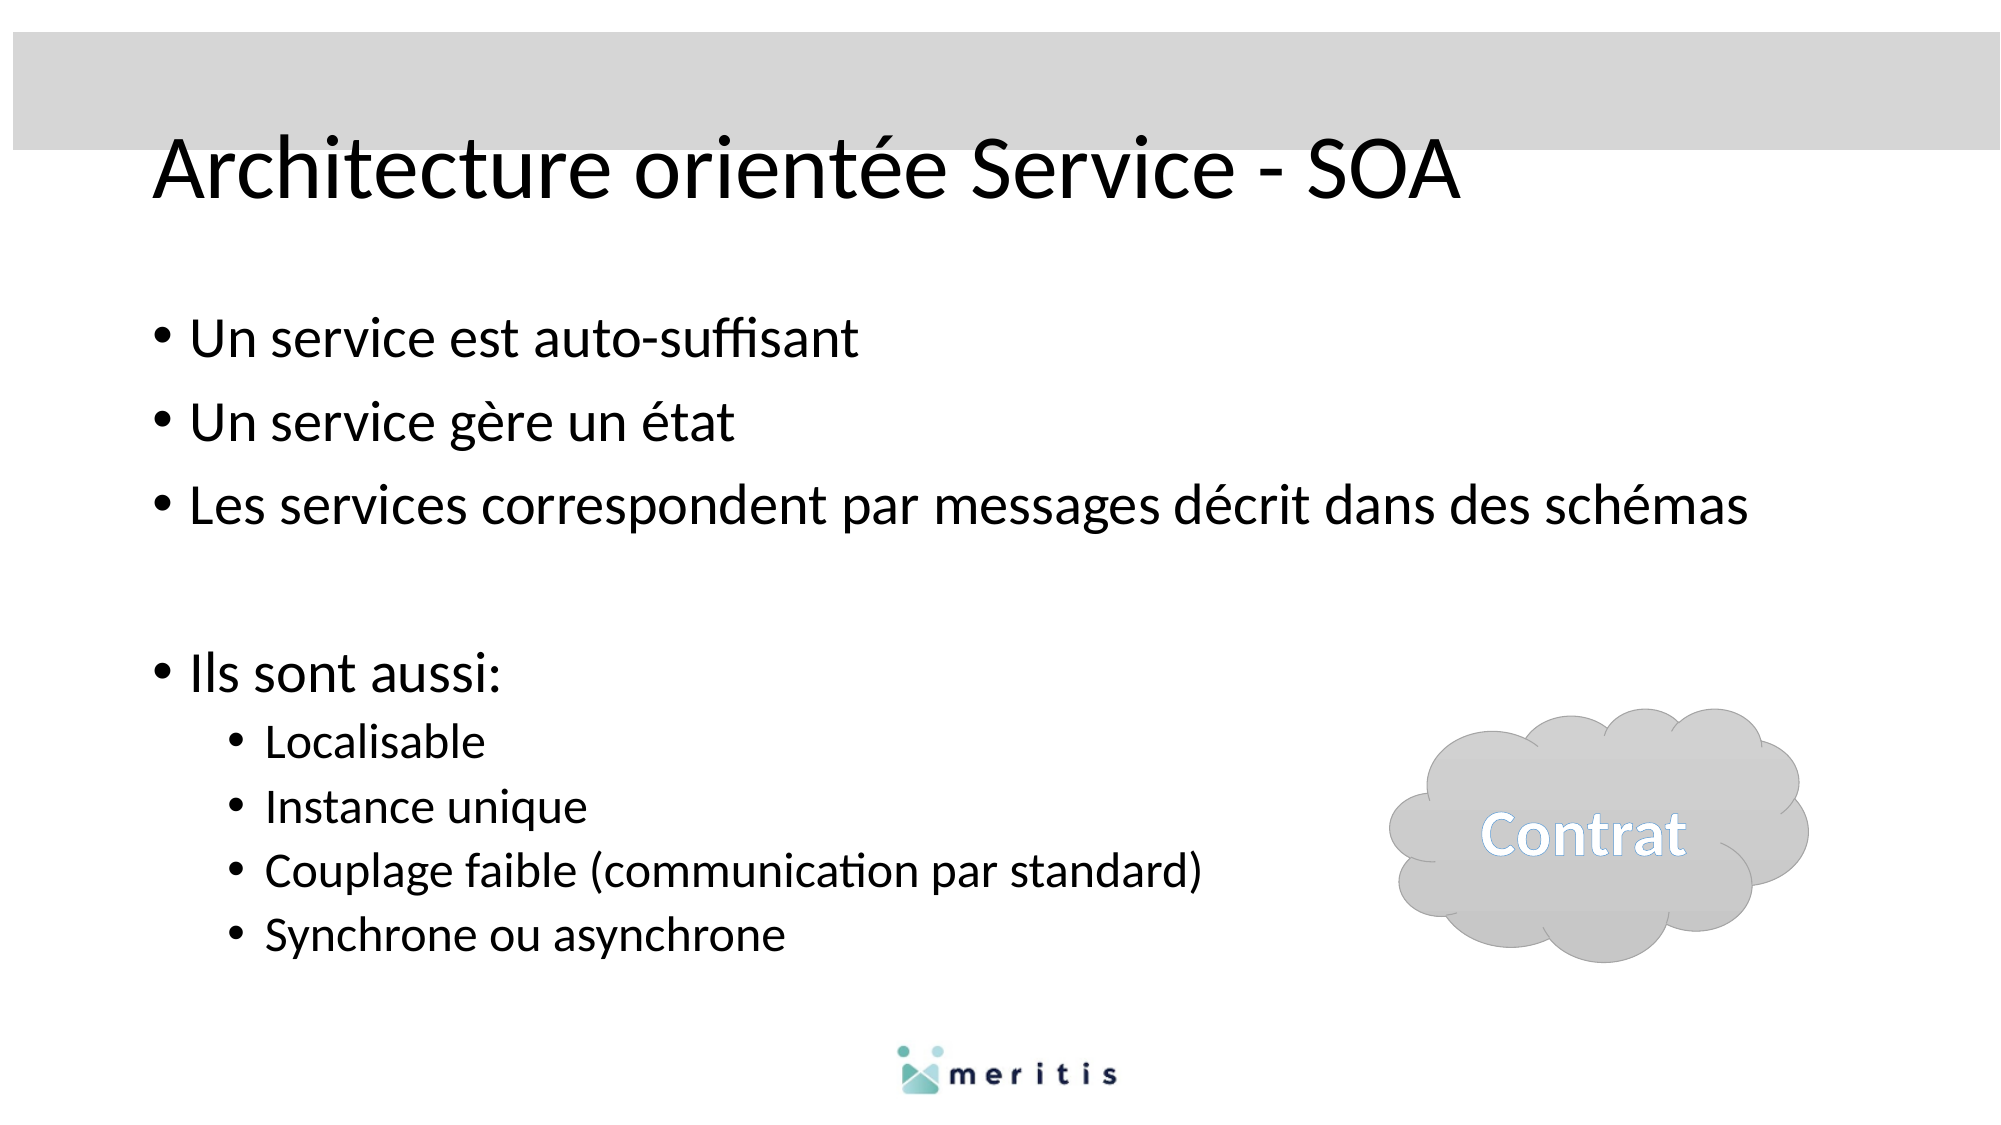

# Architecture orientée Service - SOA
Un service est auto-suffisant
Un service gère un état
Les services correspondent par messages décrit dans des schémas

Ils sont aussi:
Localisable
Instance unique
Couplage faible (communication par standard)
Synchrone ou asynchrone
Contrat